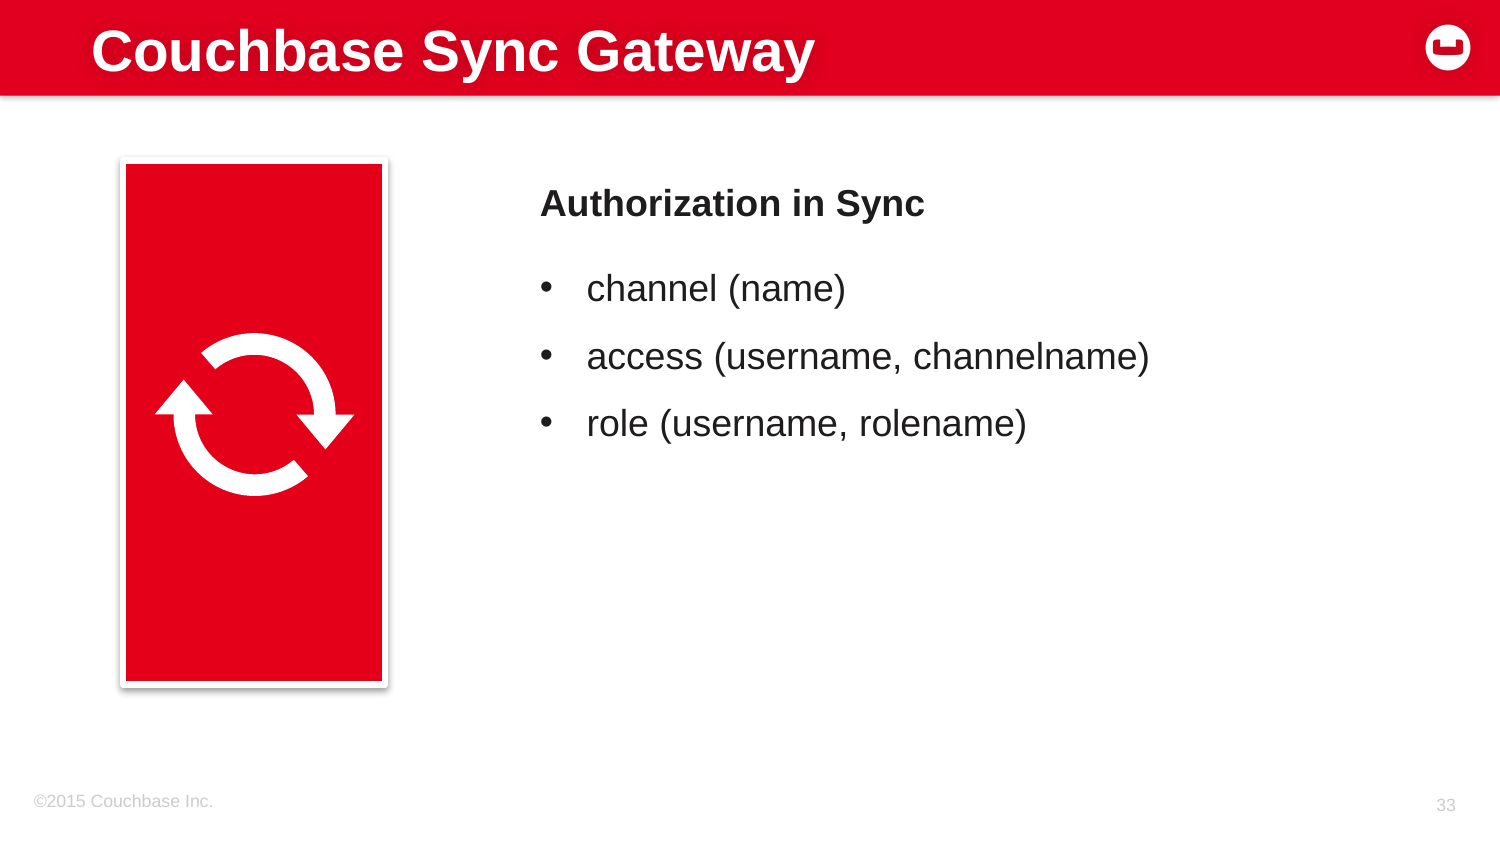

# Couchbase Sync Gateway

Authorization in Sync
channel (name)
access (username, channelname)
role (username, rolename)